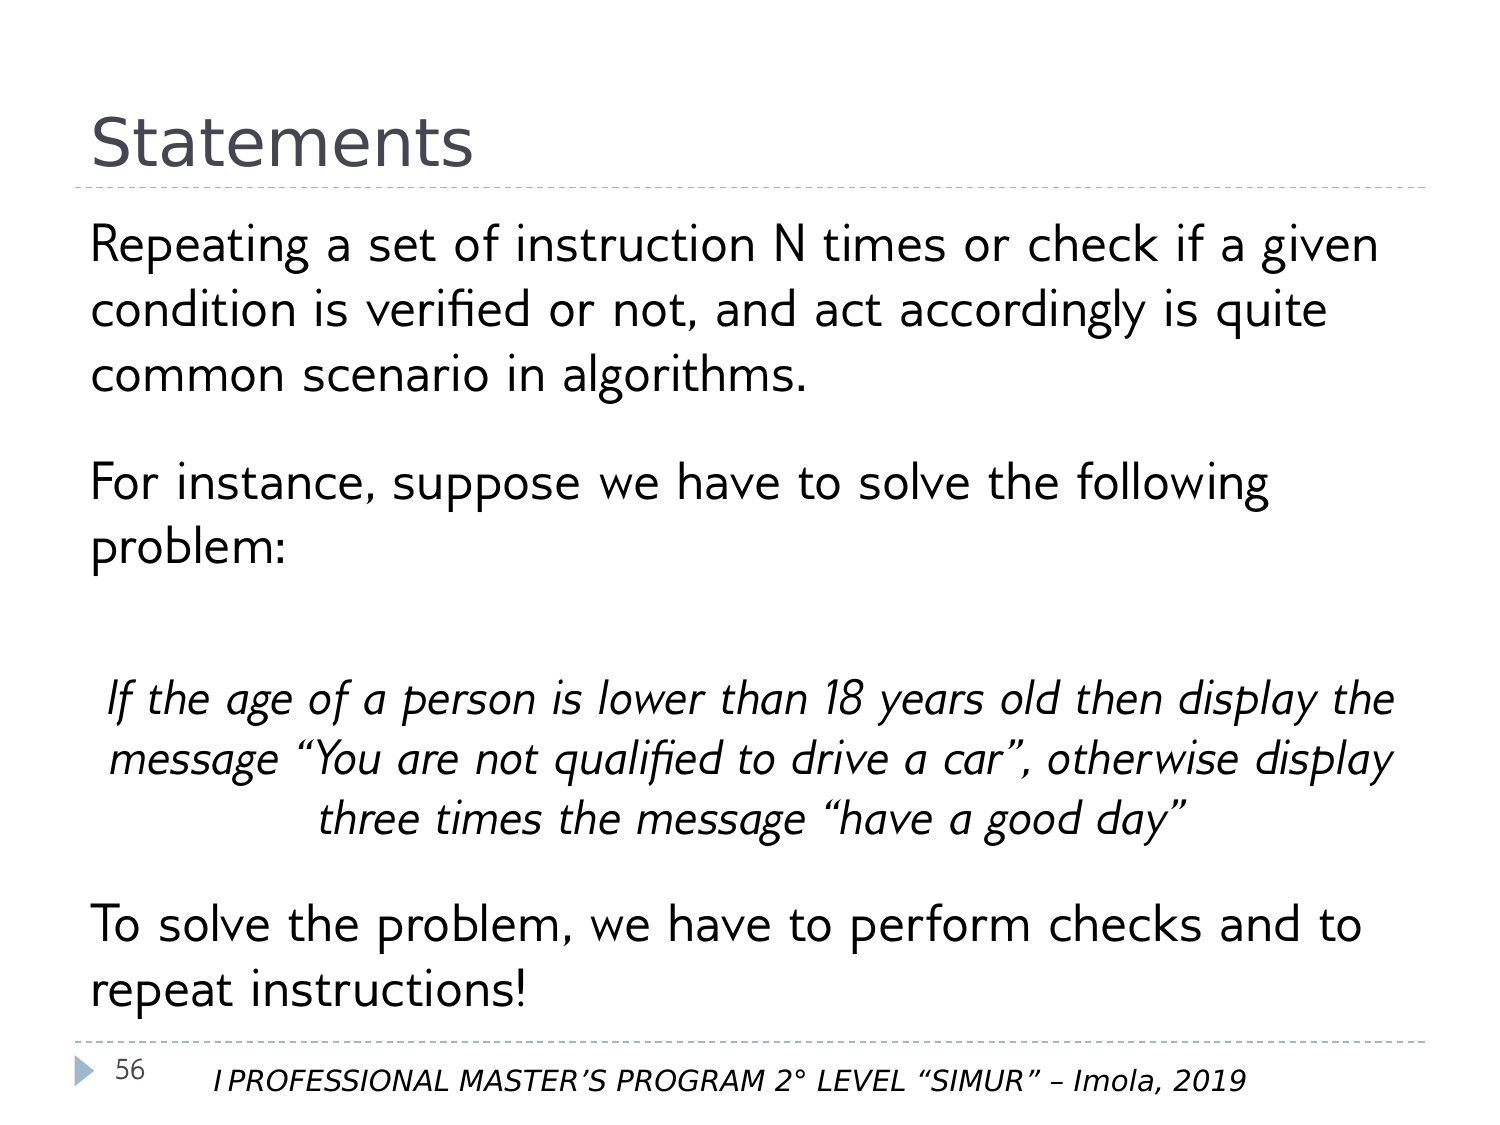

# Statements
Repeating a set of instruction N times or check if a given condition is verified or not, and act accordingly is quite common scenario in algorithms.

For instance, suppose we have to solve the following problem:

If the age of a person is lower than 18 years old then display the message “You are not qualified to drive a car”, otherwise display three times the message “have a good day”

To solve the problem, we have to perform checks and to repeat instructions!
56
I PROFESSIONAL MASTER’S PROGRAM 2° LEVEL “SIMUR” – Imola, 2019